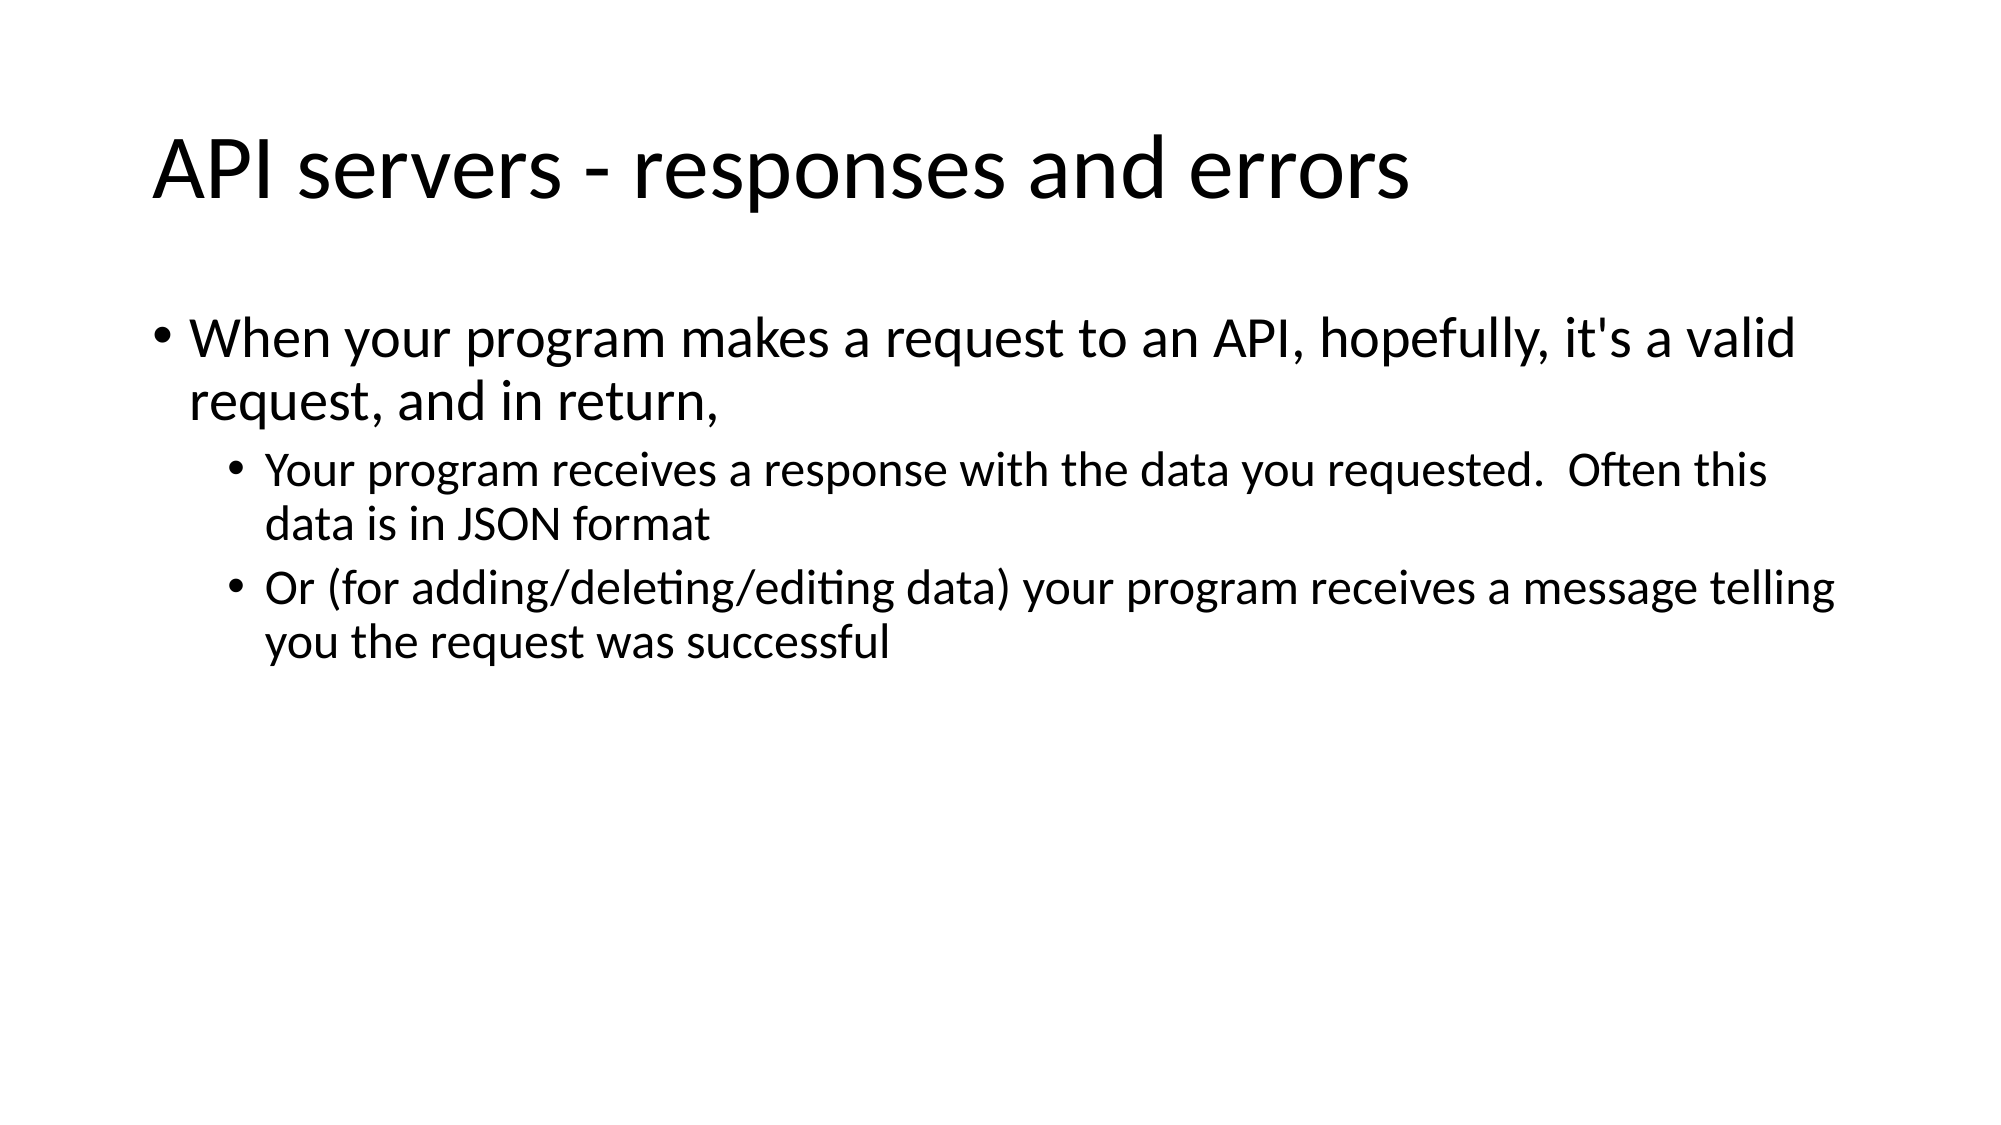

# API servers - responses and errors
When your program makes a request to an API, hopefully, it's a valid request, and in return,
Your program receives a response with the data you requested.  Often this data is in JSON format
Or (for adding/deleting/editing data) your program receives a message telling you the request was successful